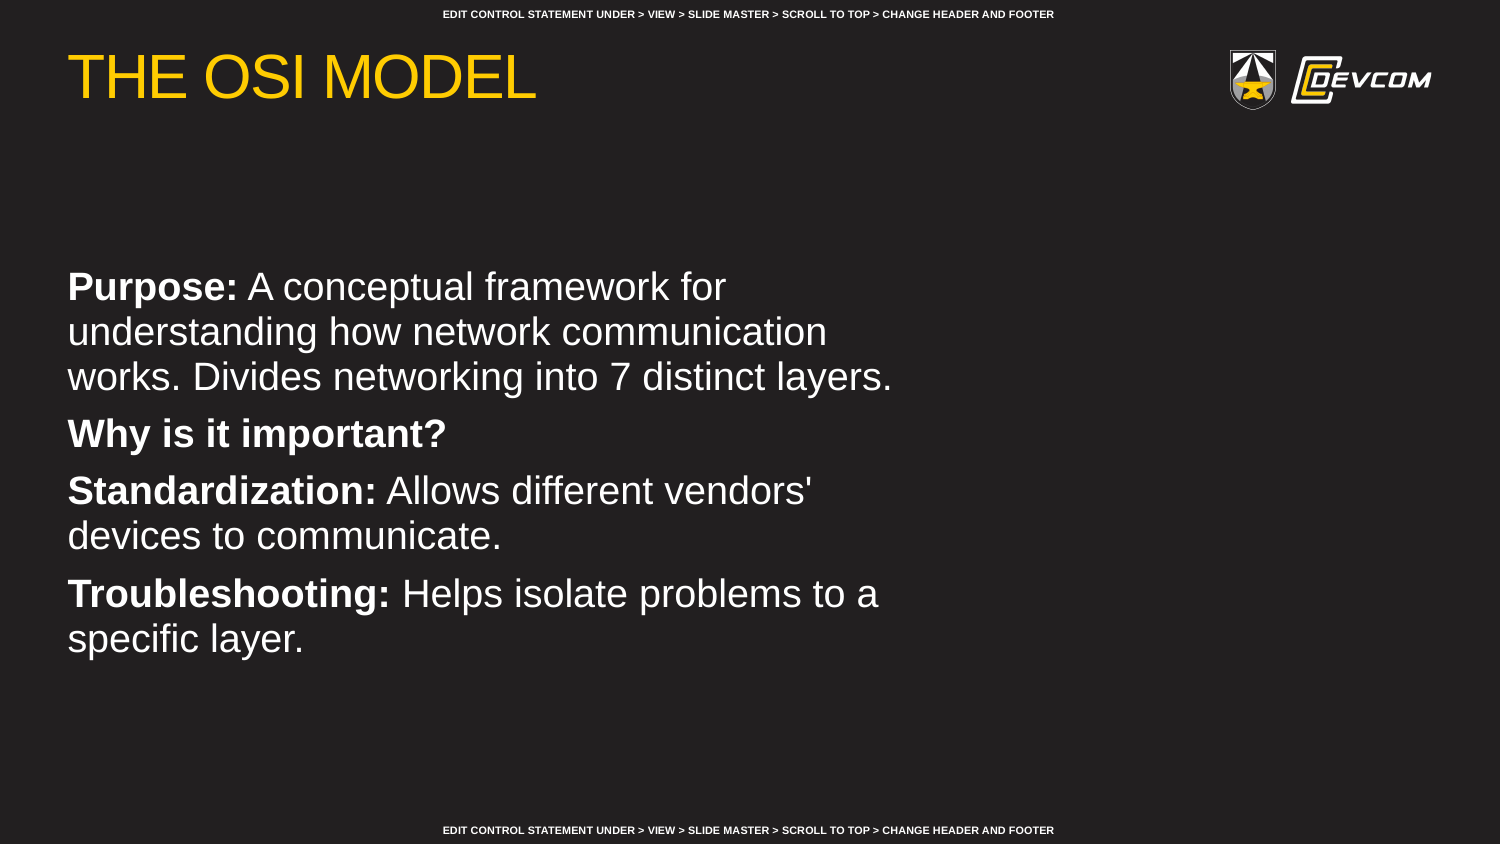

# The OSI Model
Purpose: A conceptual framework for understanding how network communication works. Divides networking into 7 distinct layers.
Why is it important?
Standardization: Allows different vendors' devices to communicate.
Troubleshooting: Helps isolate problems to a specific layer.